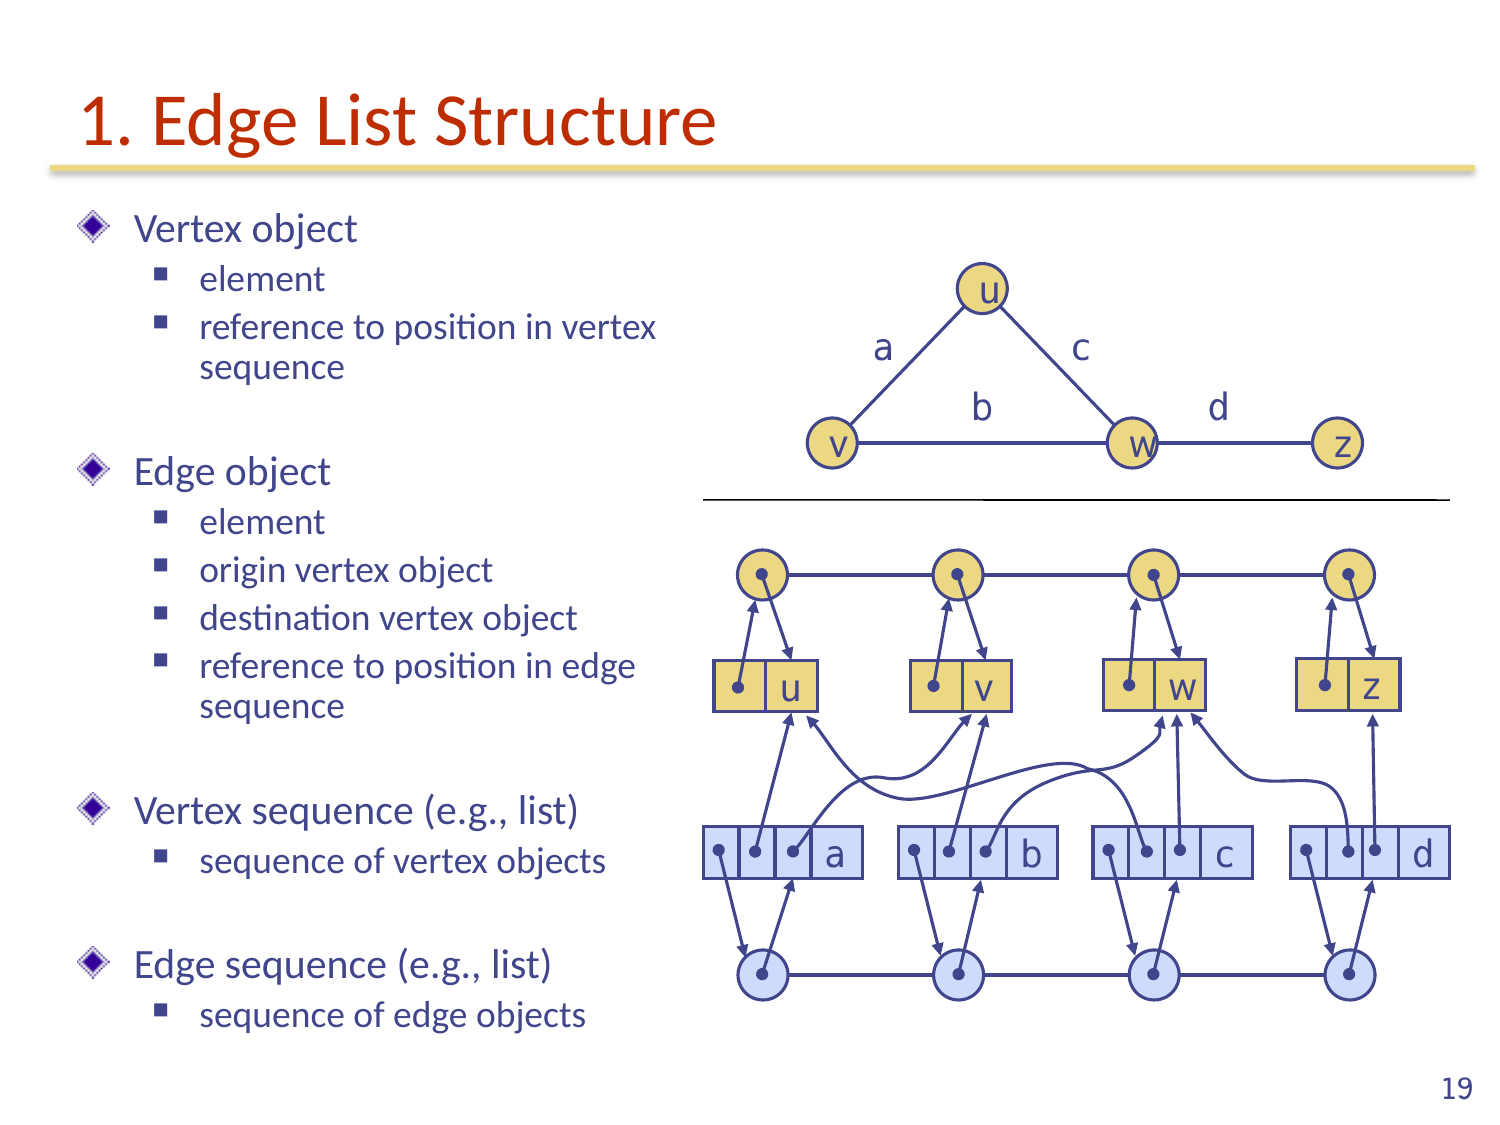

# 1. Edge List Structure
Vertex object
element
reference to position in vertex sequence

Edge object
element
origin vertex object
destination vertex object
reference to position in edge sequence

Vertex sequence (e.g., list)
sequence of vertex objects

Edge sequence (e.g., list)
sequence of edge objects

u
a
c
b
d
v
w
z

z

w

u

v

a

b

c

d

19